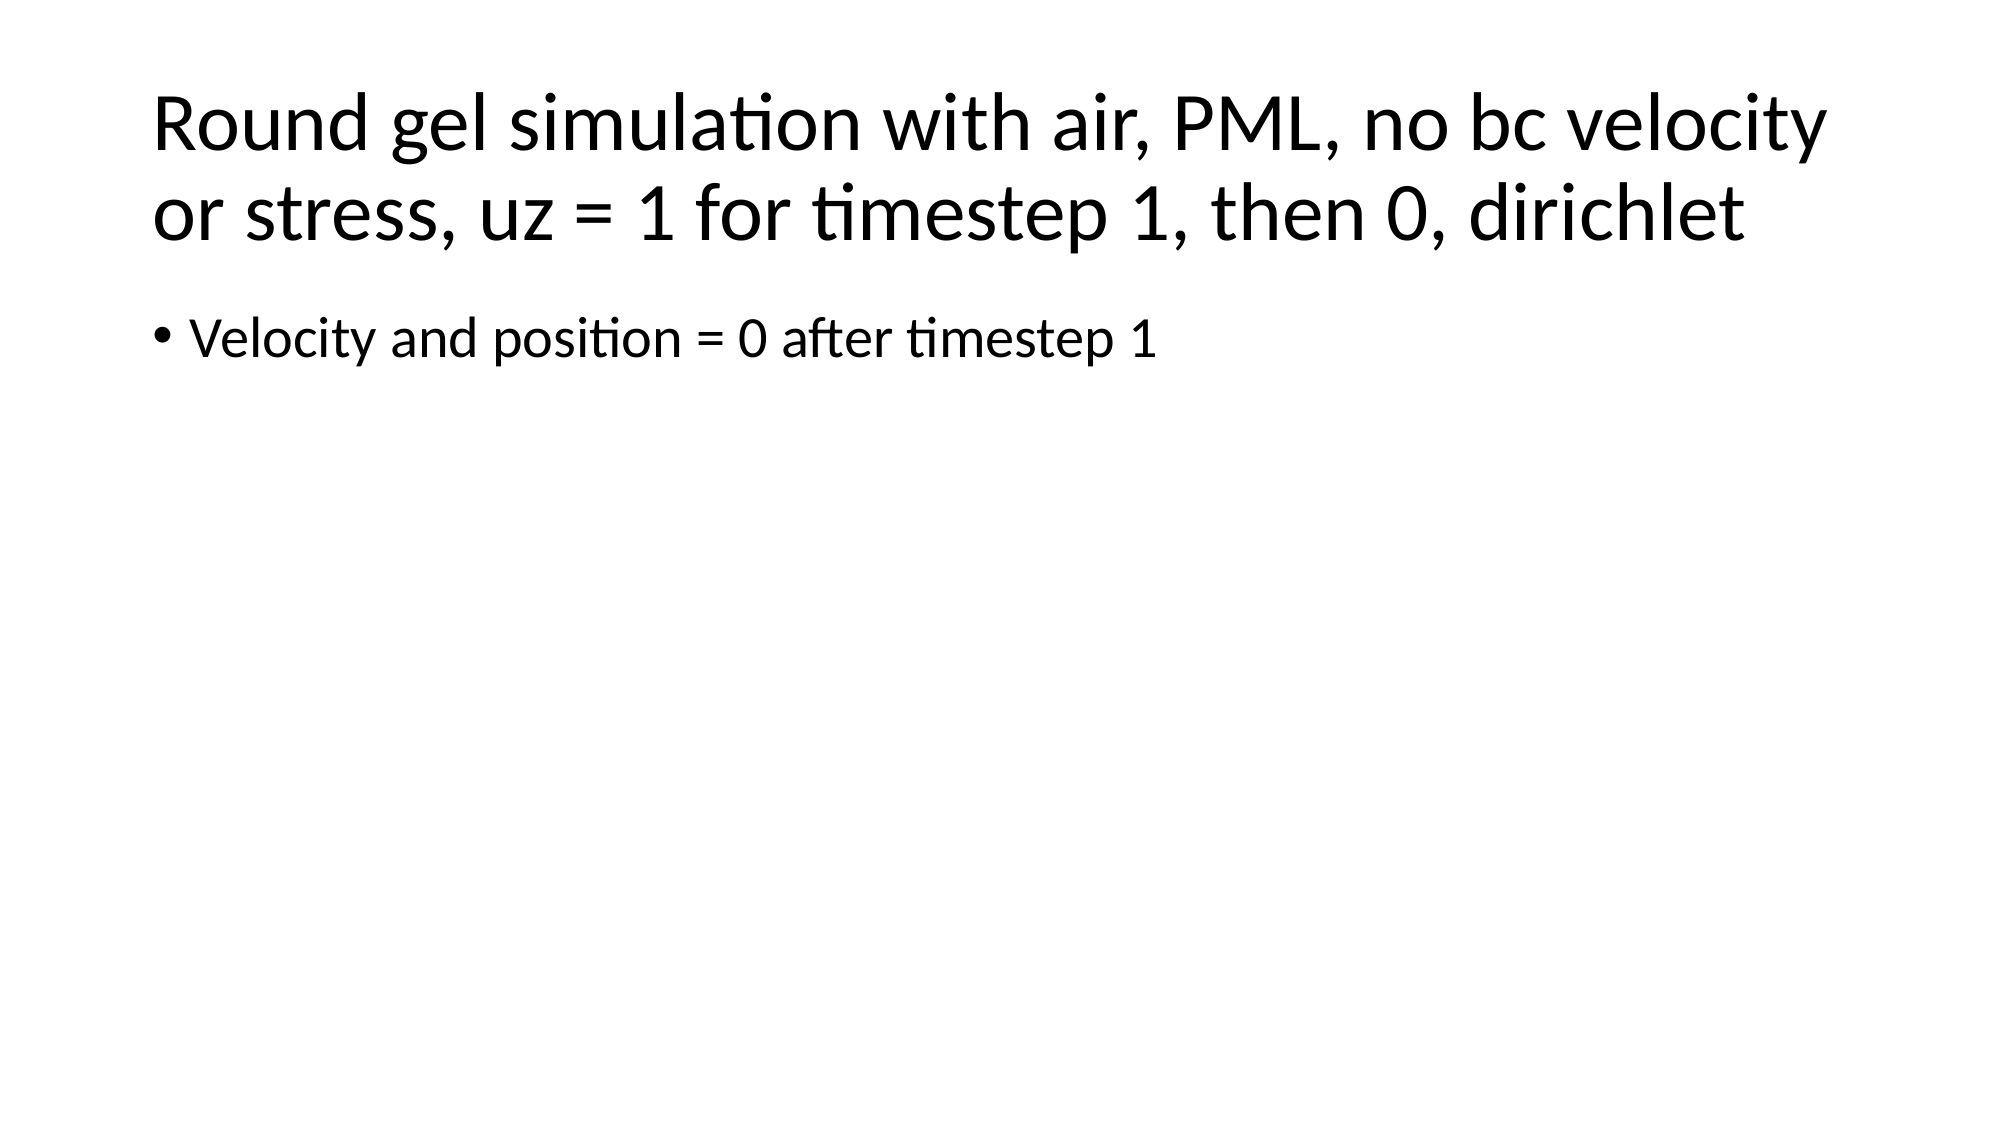

# Round gel simulation with air, PML, no bc velocity or stress, uz = 1 for timestep 1, then 0, dirichlet
Velocity and position = 0 after timestep 1